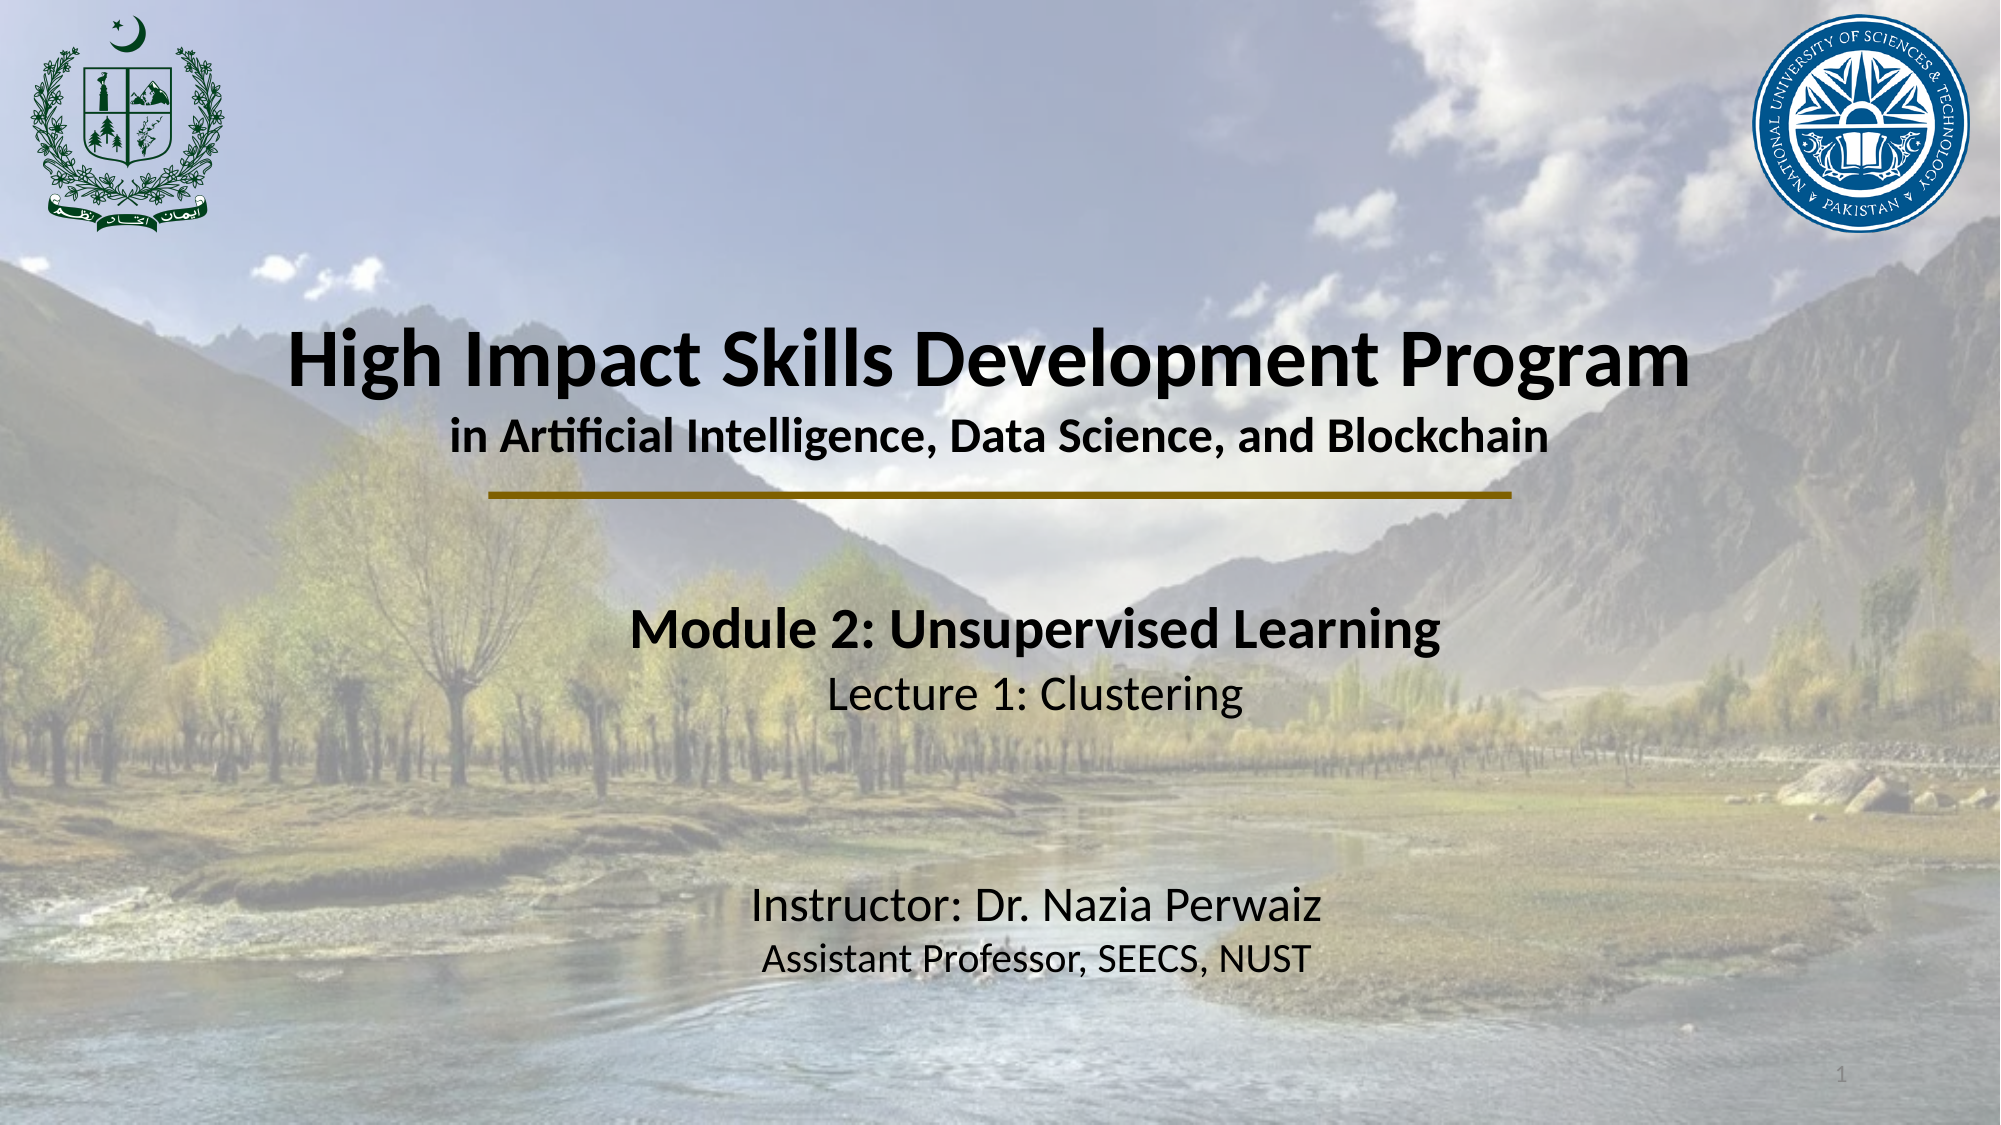

High Impact Skills Development Program
in Artificial Intelligence, Data Science, and Blockchain

Module 2: Unsupervised Learning
Lecture 1: Clustering
Instructor: Dr. Nazia Perwaiz
Assistant Professor, SEECS, NUST
1